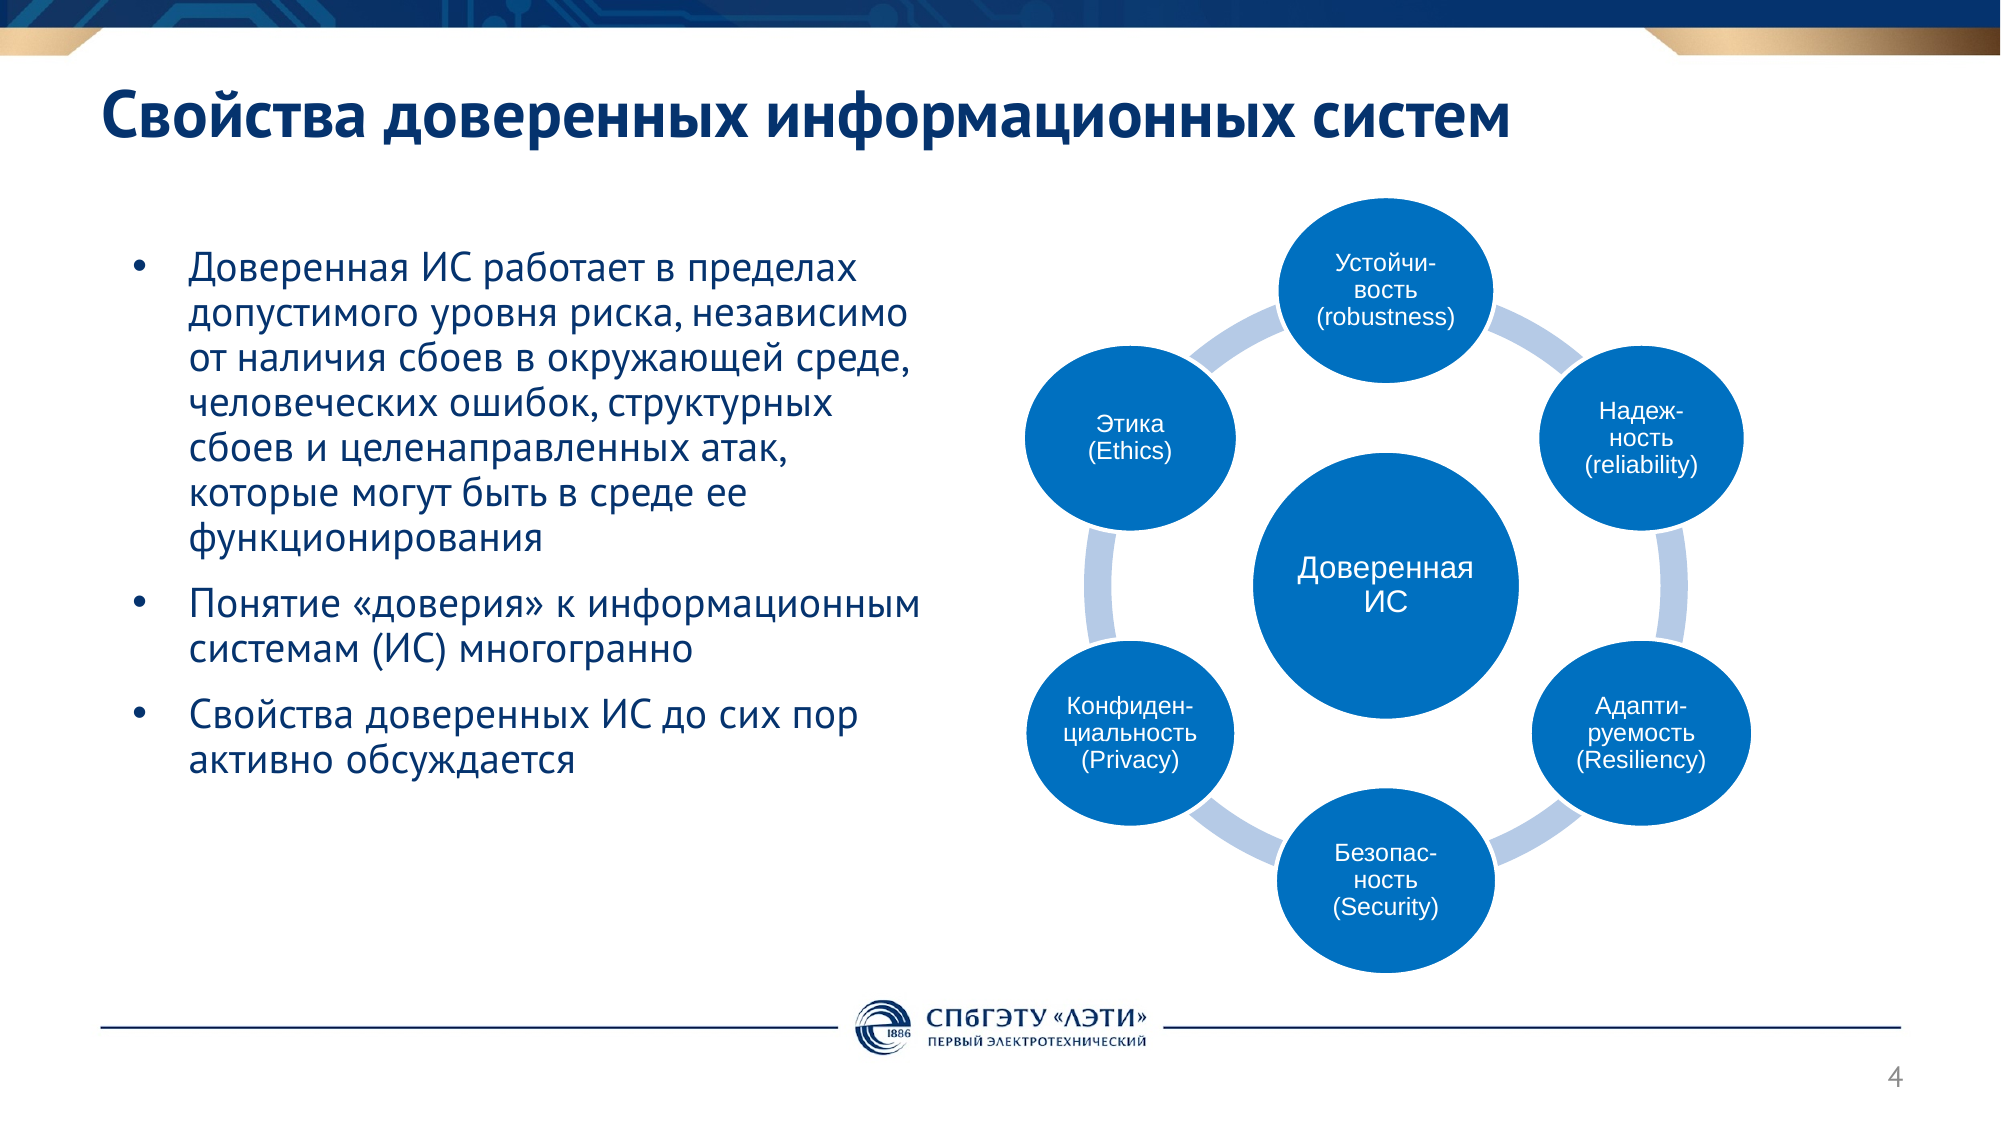

# Свойства доверенных информационных систем
Доверенная ИС
Устойчи-вость (robustness)
Надеж-ность (reliability)
Адапти-руемость (Resiliency)
Безопас-ность (Security)
Конфиден-циальность (Privacy)
Этика (Ethics)
Доверенная ИС работает в пределах допустимого уровня риска, независимо от наличия сбоев в окружающей среде, человеческих ошибок, структурных сбоев и целенаправленных атак, которые могут быть в среде ее функционирования
Понятие «доверия» к информационным системам (ИС) многогранно
Свойства доверенных ИС до сих пор активно обсуждается
4